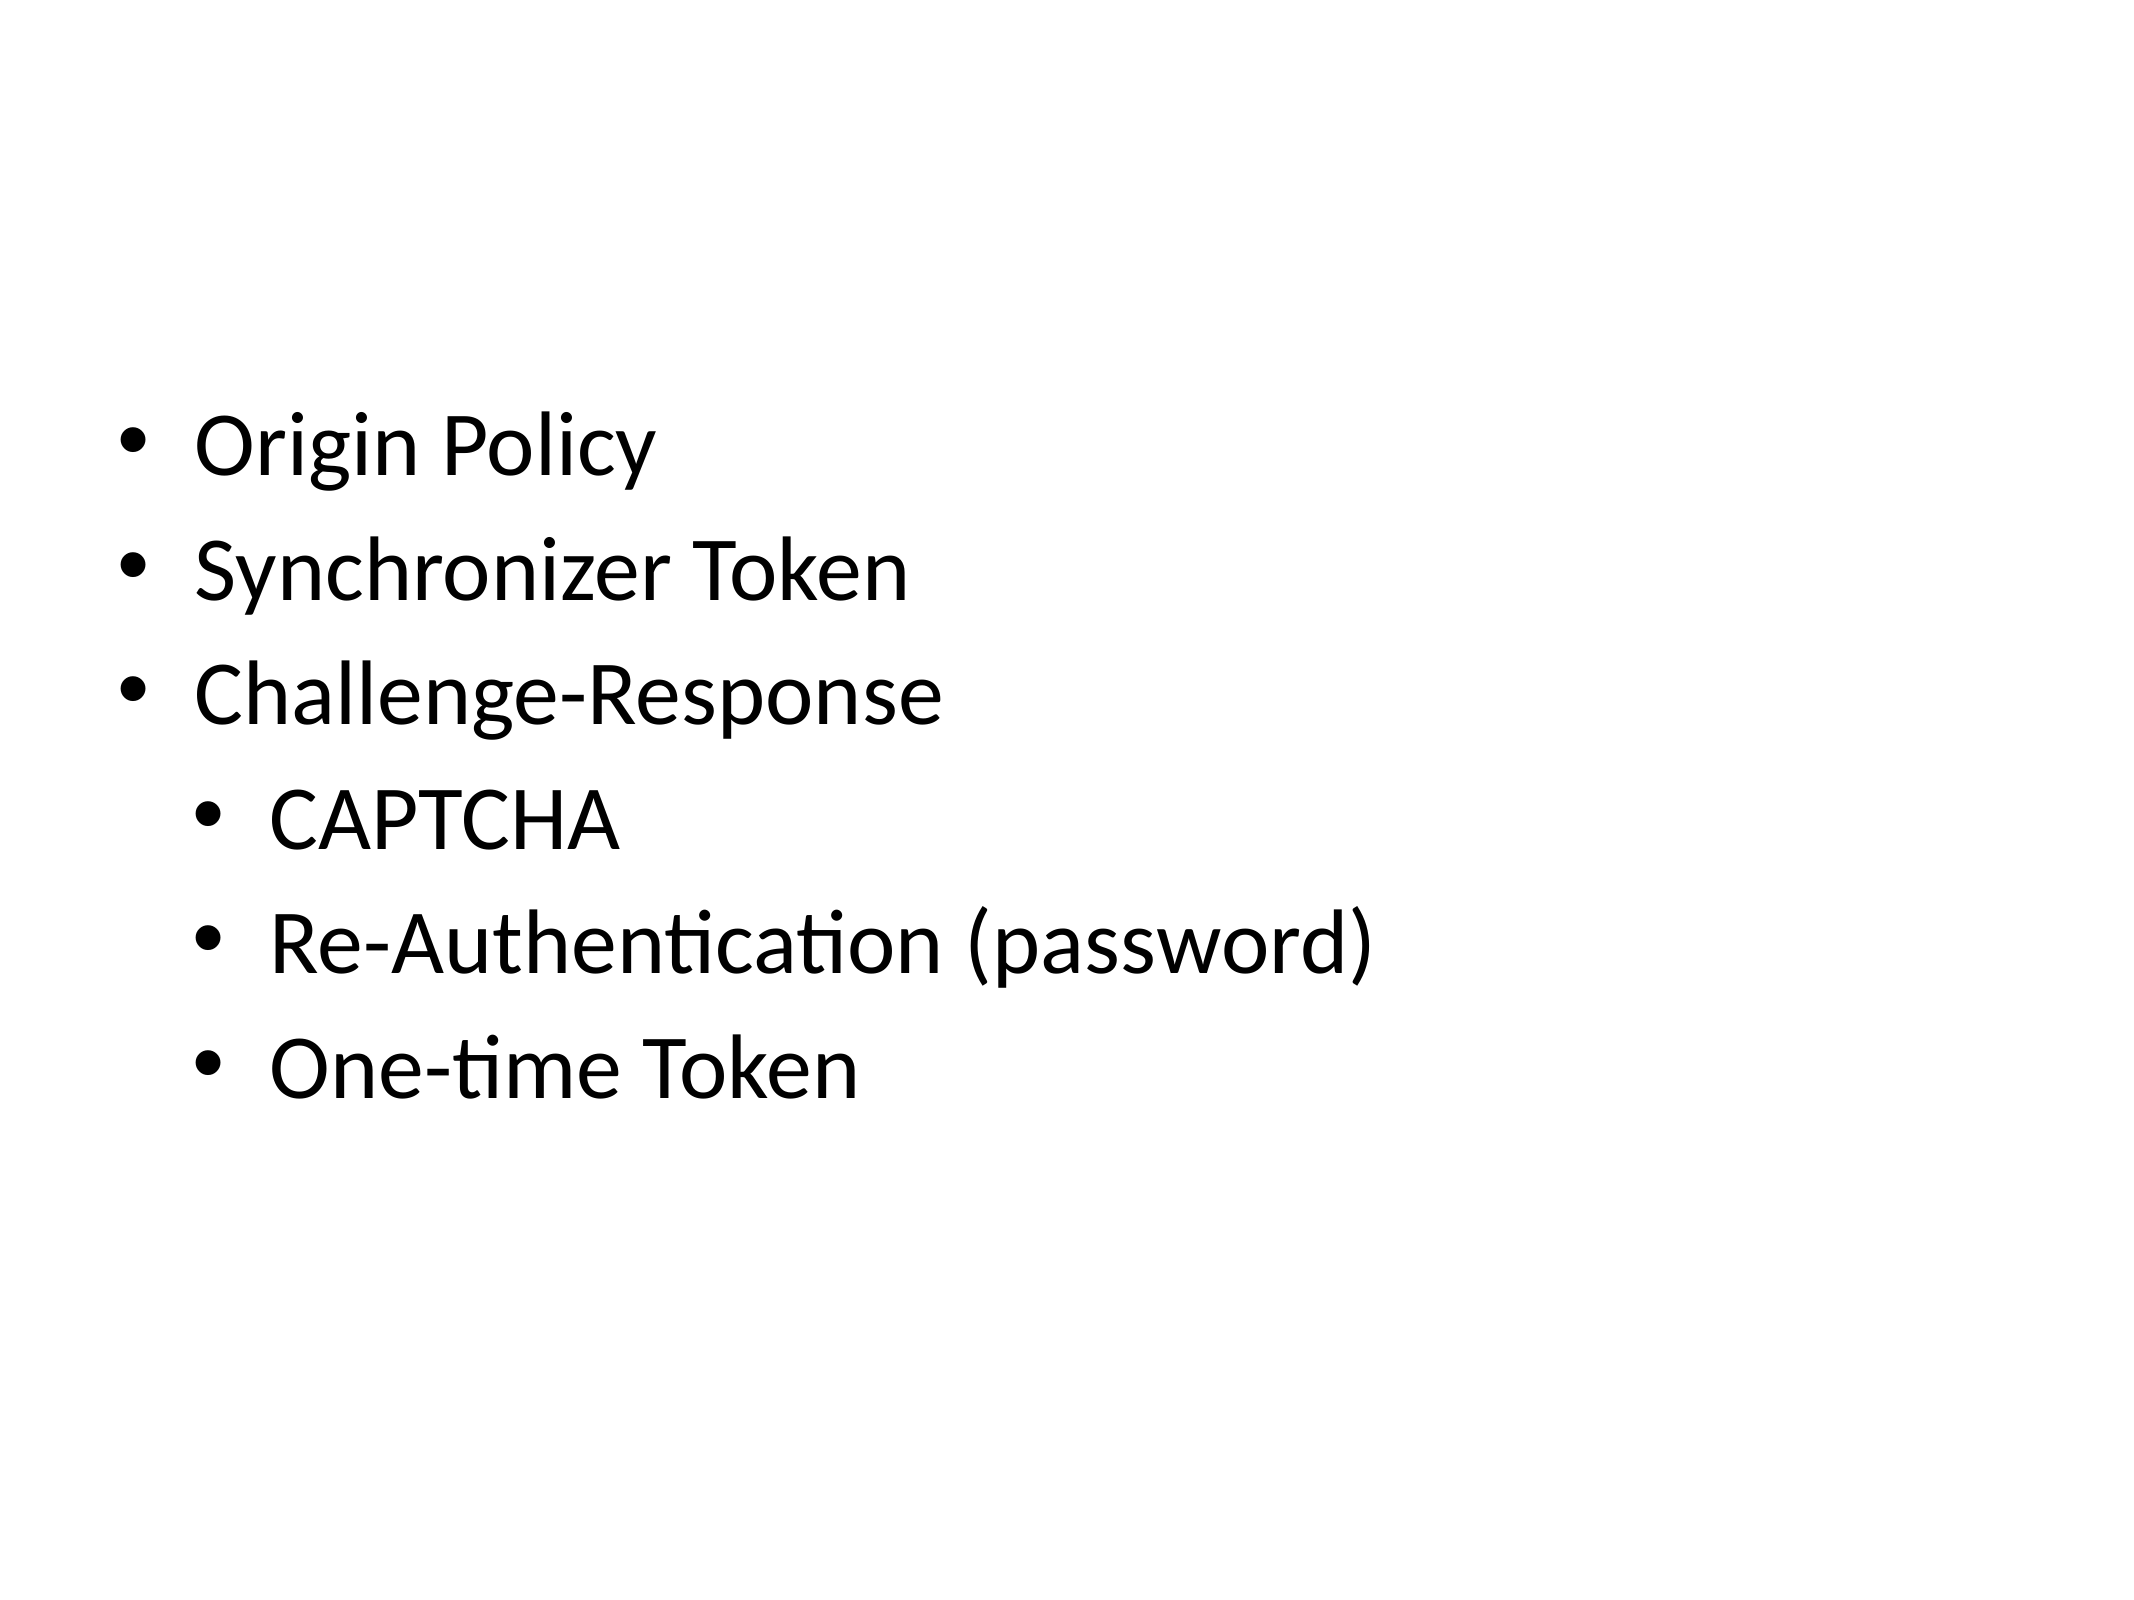

Origin Policy
Synchronizer Token
Challenge-Response
CAPTCHA
Re-Authentication (password)
One-time Token
139